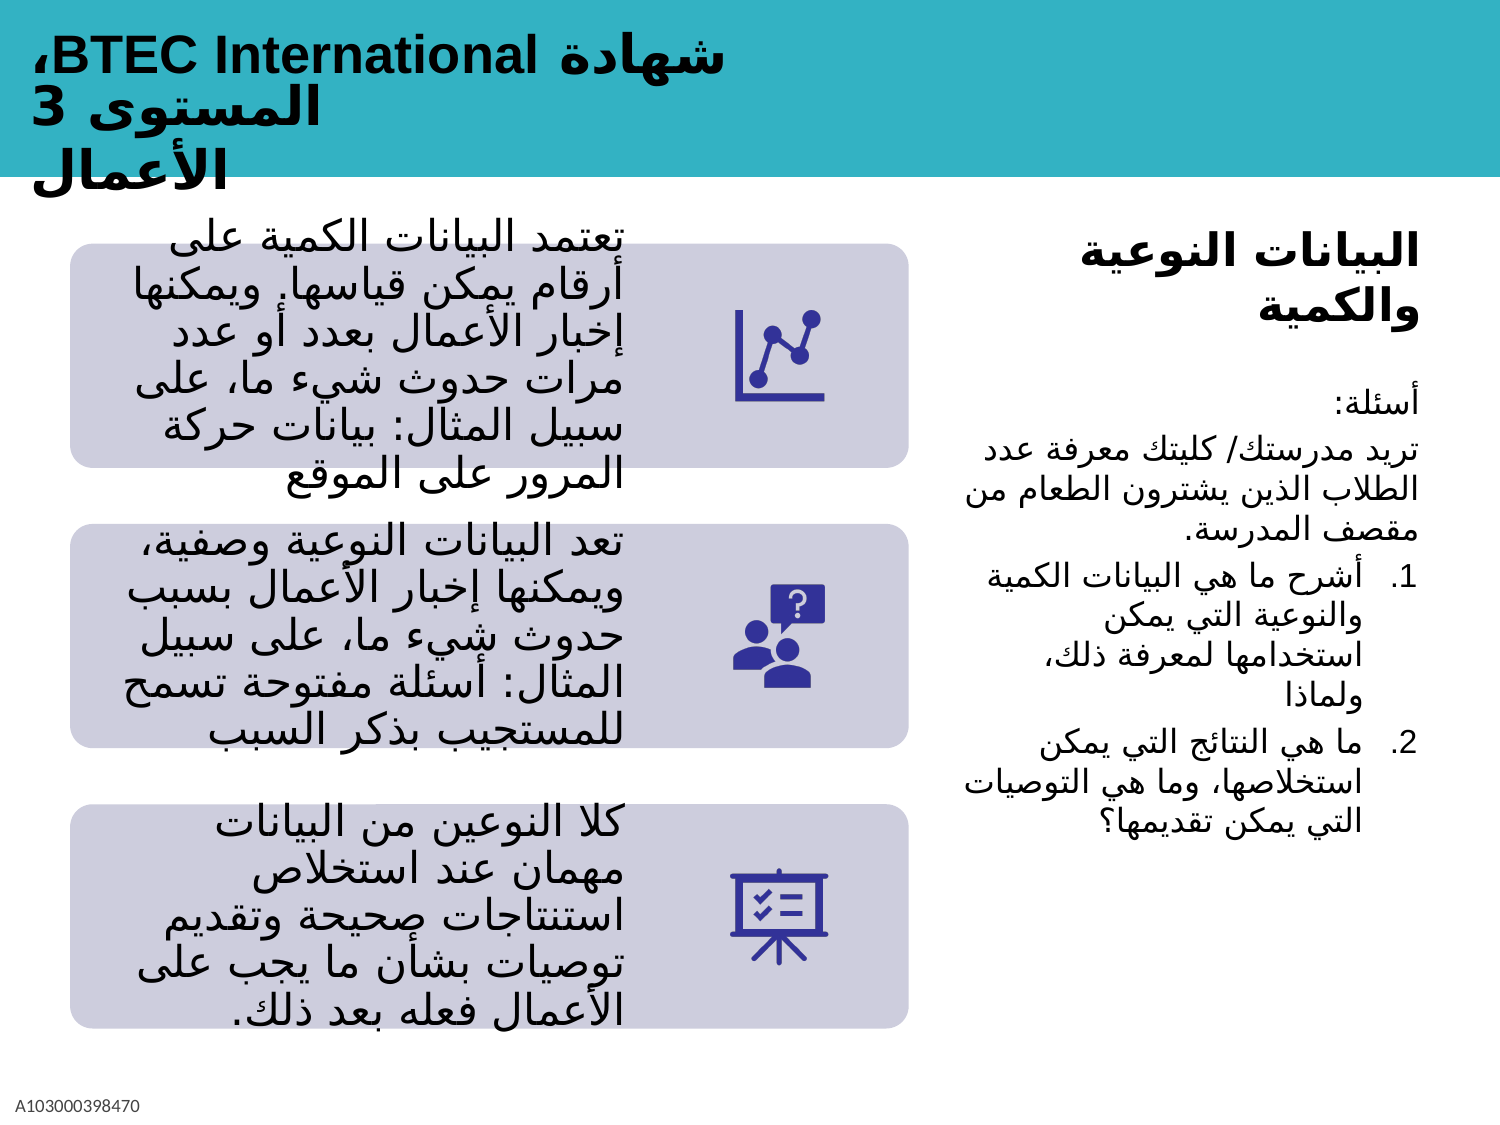

# البيانات النوعية والكمية

تعتمد البيانات الكمية على أرقام يمكن قياسها. ويمكنها إخبار الأعمال بعدد أو عدد مرات حدوث شيء ما، على سبيل المثال: بيانات حركة المرور على الموقع

أسئلة:
تريد مدرستك/ كليتك معرفة عدد الطلاب الذين يشترون الطعام من مقصف المدرسة.
أشرح ما هي البيانات الكمية والنوعية التي يمكن استخدامها لمعرفة ذلك، ولماذا
ما هي النتائج التي يمكن استخلاصها، وما هي التوصيات التي يمكن تقديمها؟

تعد البيانات النوعية وصفية، ويمكنها إخبار الأعمال بسبب حدوث شيء ما، على سبيل المثال: أسئلة مفتوحة تسمح للمستجيب بذكر السبب

كلا النوعين من البيانات مهمان عند استخلاص استنتاجات صحيحة وتقديم توصيات بشأن ما يجب على الأعمال فعله بعد ذلك.

A103000398470